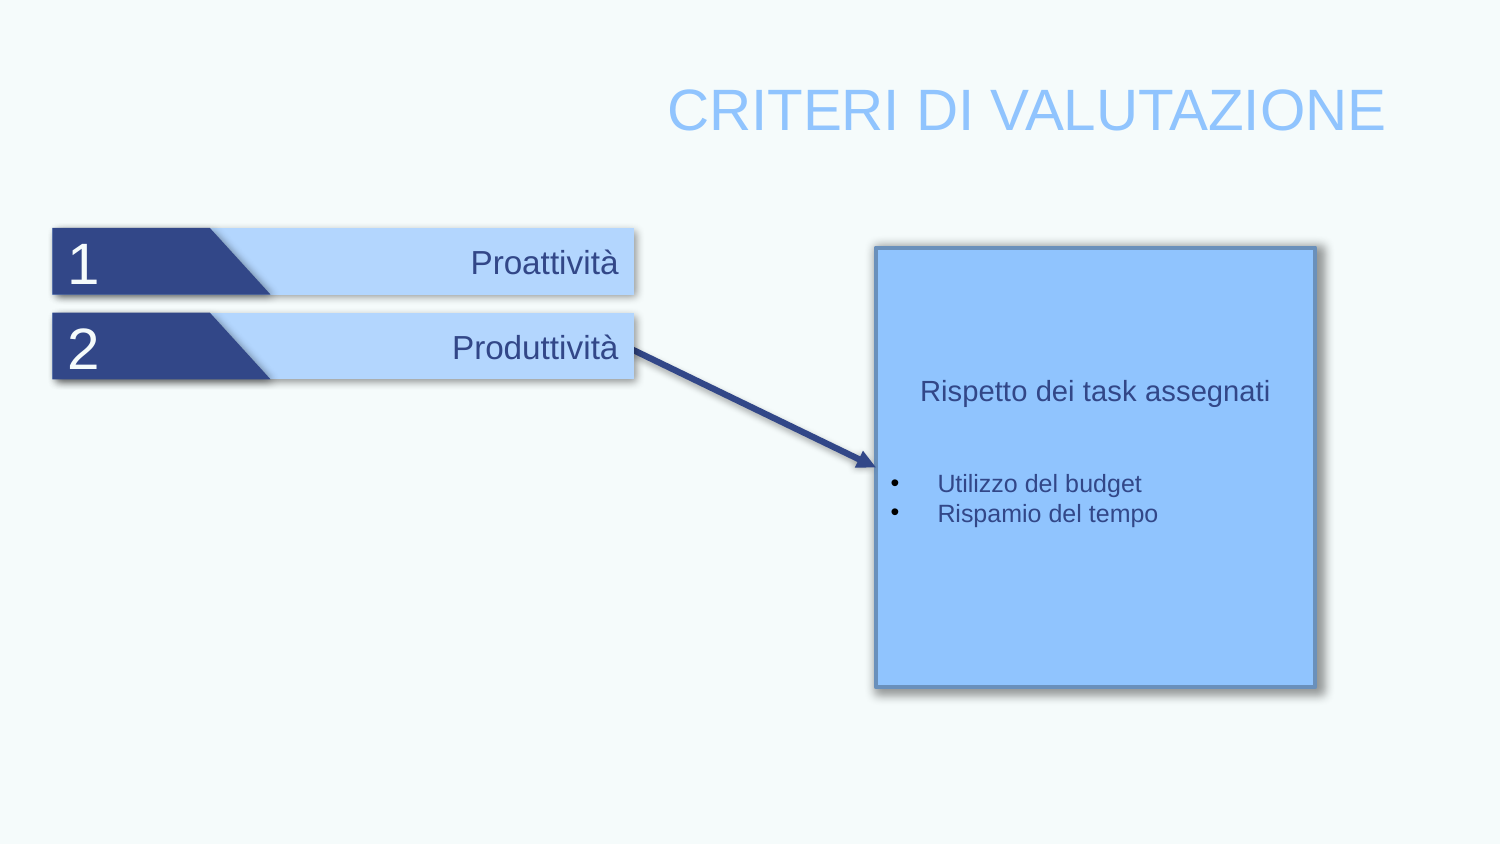

CRITERI DI VALUTAZIONE
1
Proattività
Rispetto dei task assegnati

Utilizzo del budget
Rispamio del tempo

2
Produttività